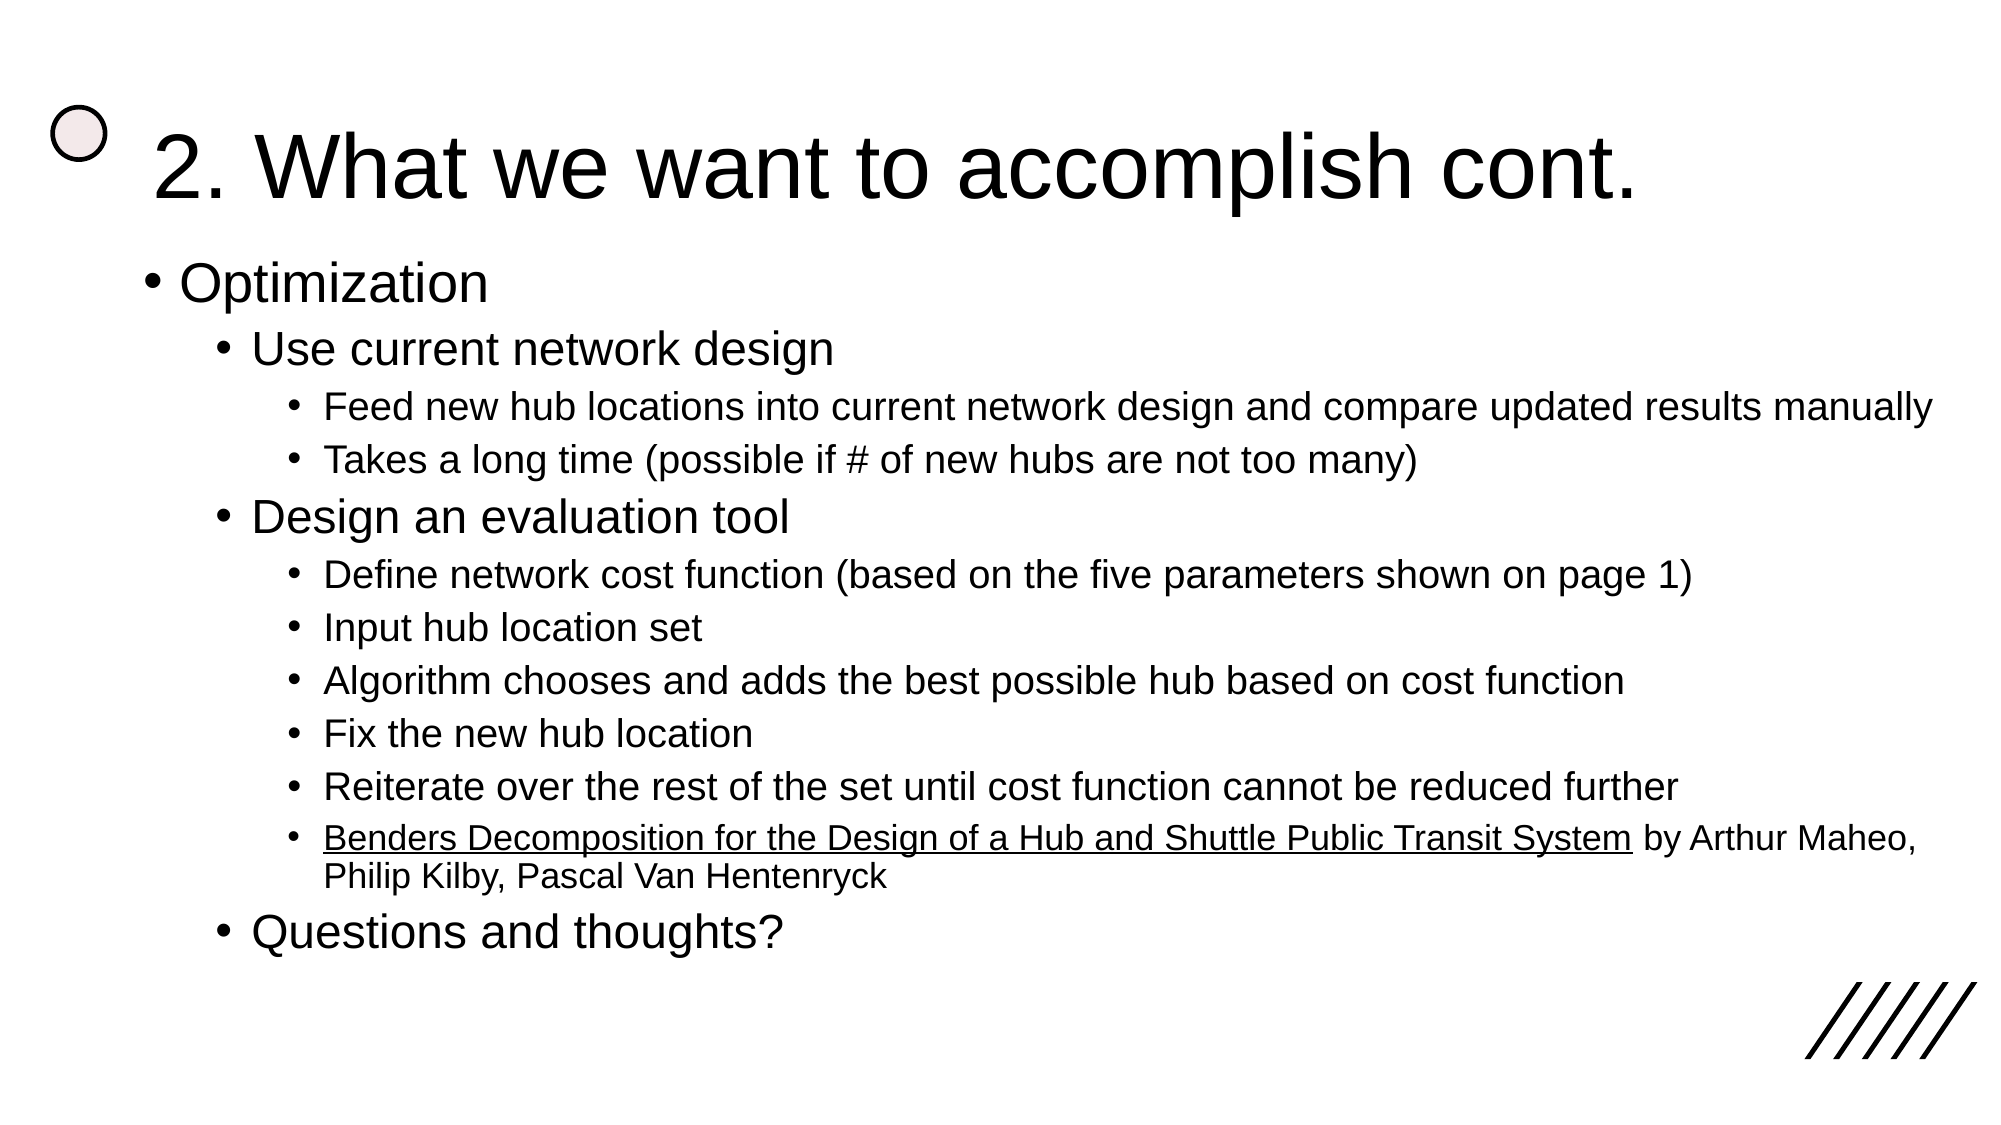

# 2. What we want to accomplish cont.

Optimization
Use current network design
Feed new hub locations into current network design and compare updated results manually
Takes a long time (possible if # of new hubs are not too many)
Design an evaluation tool
Define network cost function (based on the five parameters shown on page 1)
Input hub location set
Algorithm chooses and adds the best possible hub based on cost function
Fix the new hub location
Reiterate over the rest of the set until cost function cannot be reduced further
Benders Decomposition for the Design of a Hub and Shuttle Public Transit System by Arthur Maheo, Philip Kilby, Pascal Van Hentenryck
Questions and thoughts?